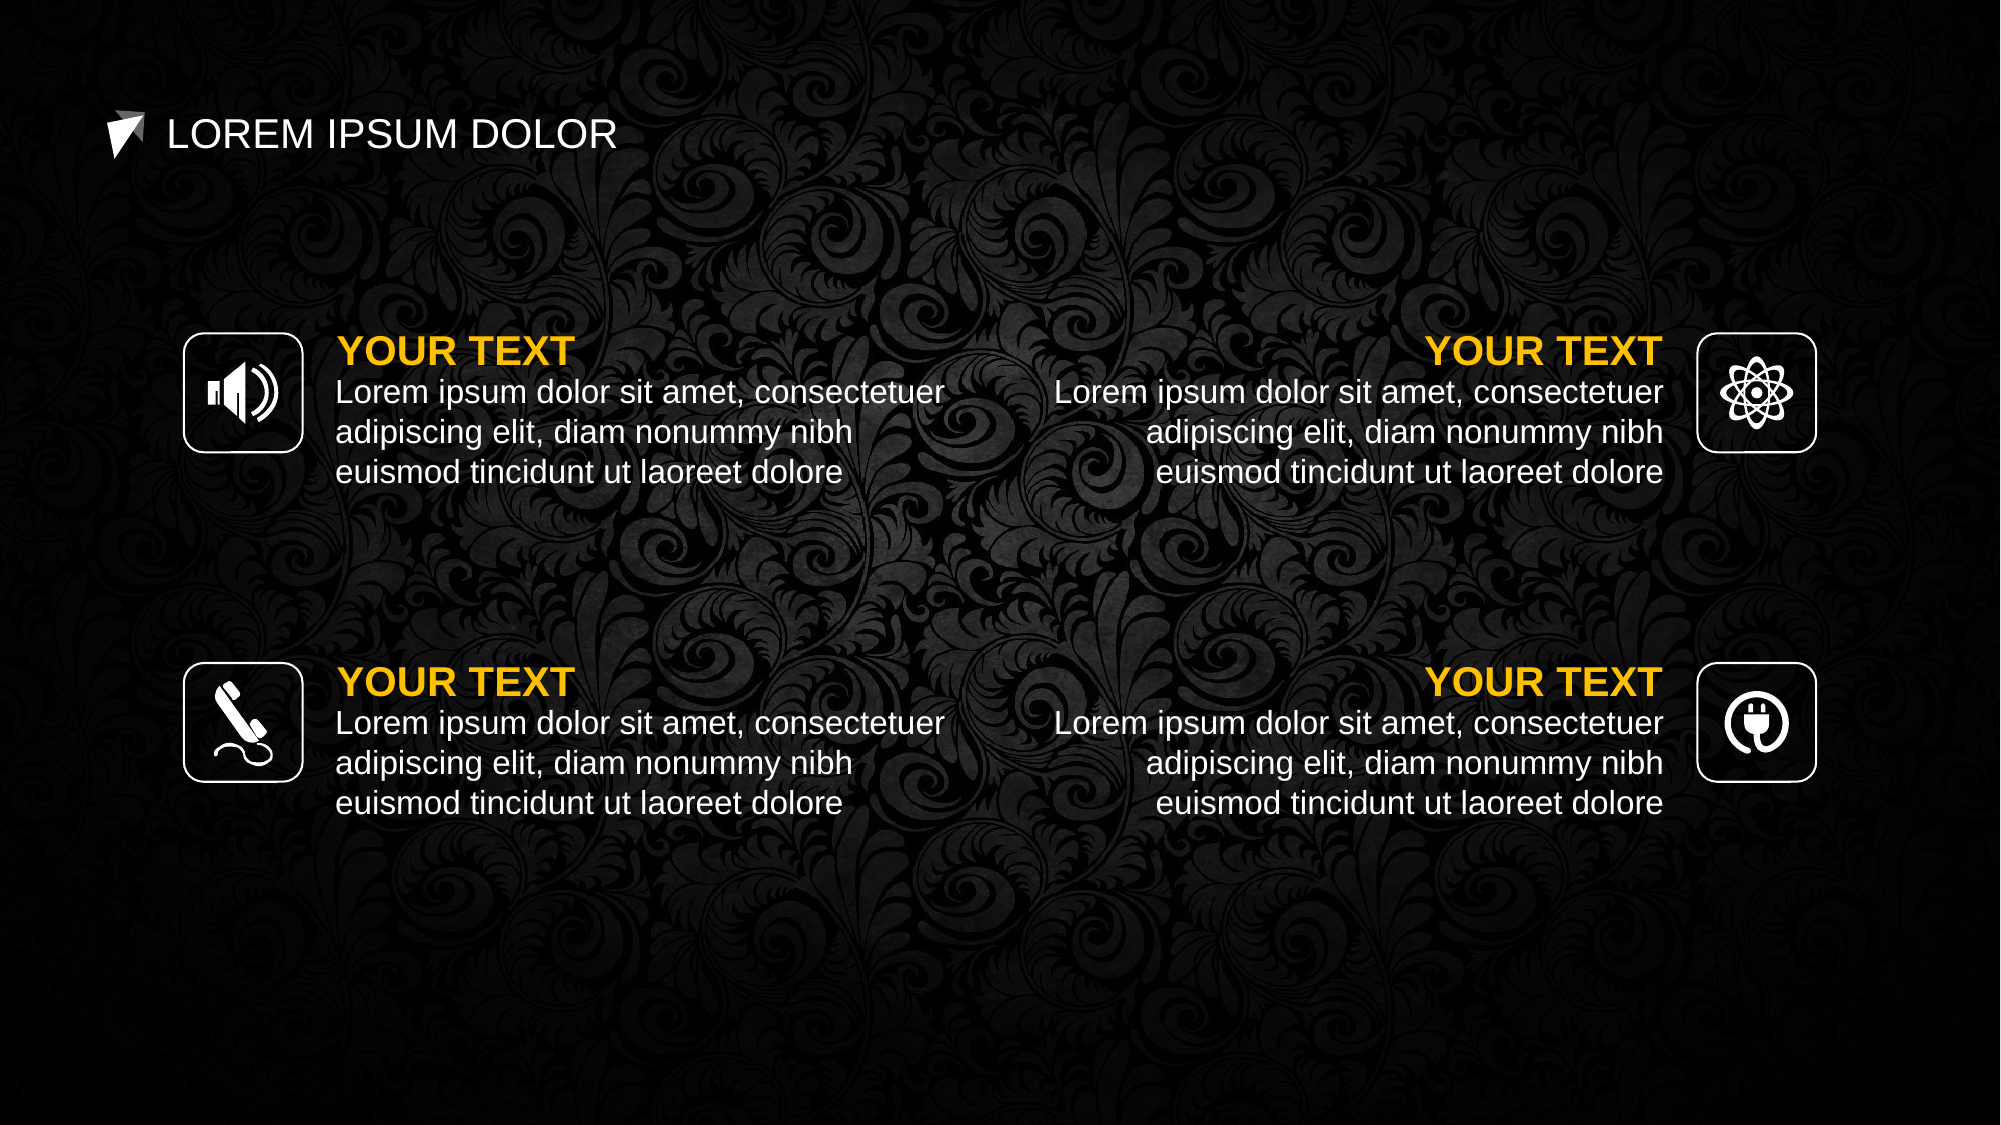

LOREM IPSUM DOLOR

YOUR TEXT
YOUR TEXT

Lorem ipsum dolor sit amet, consectetuer adipiscing elit, diam nonummy nibh euismod tincidunt ut laoreet dolore
Lorem ipsum dolor sit amet, consectetuer adipiscing elit, diam nonummy nibh euismod tincidunt ut laoreet dolore
YOUR TEXT
YOUR TEXT

Lorem ipsum dolor sit amet, consectetuer adipiscing elit, diam nonummy nibh euismod tincidunt ut laoreet dolore
Lorem ipsum dolor sit amet, consectetuer adipiscing elit, diam nonummy nibh euismod tincidunt ut laoreet dolore